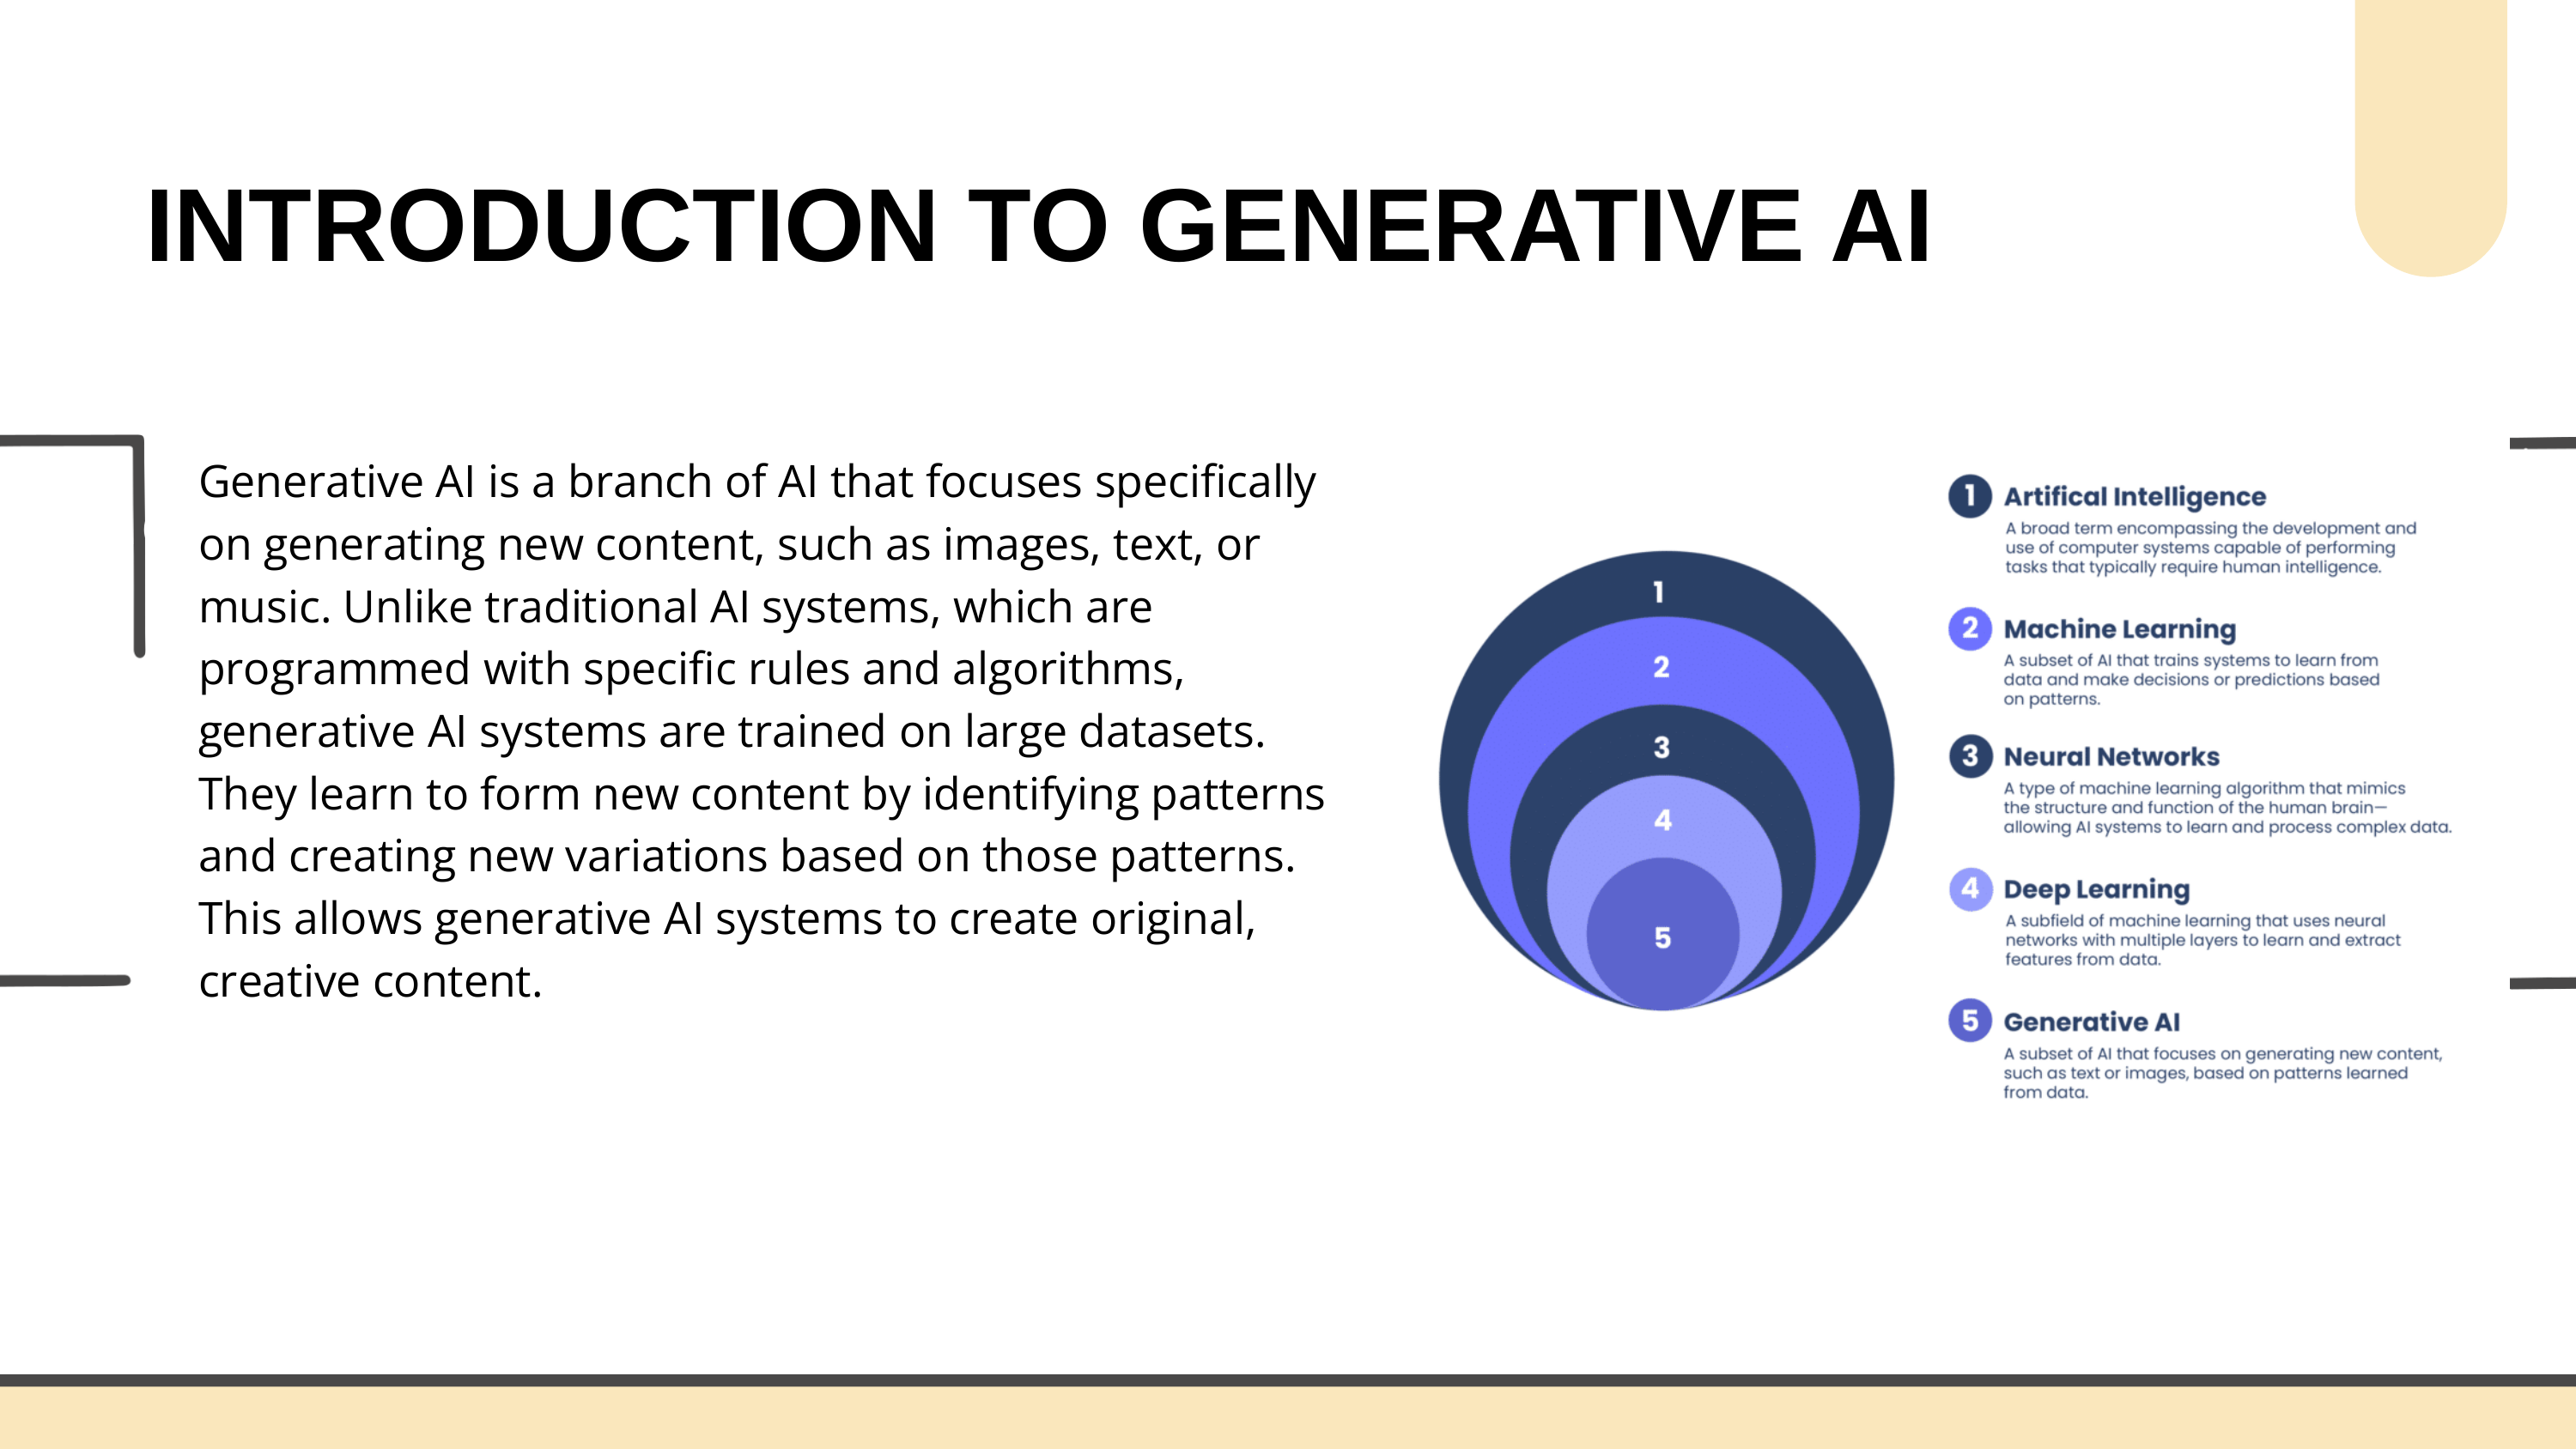

INTRODUCTION TO GENERATIVE AI

Generative AI is a branch of AI that focuses specifically on generating new content, such as images, text, or music. Unlike traditional AI systems, which are programmed with specific rules and algorithms, generative AI systems are trained on large datasets. They learn to form new content by identifying patterns and creating new variations based on those patterns. This allows generative AI systems to create original, creative content.